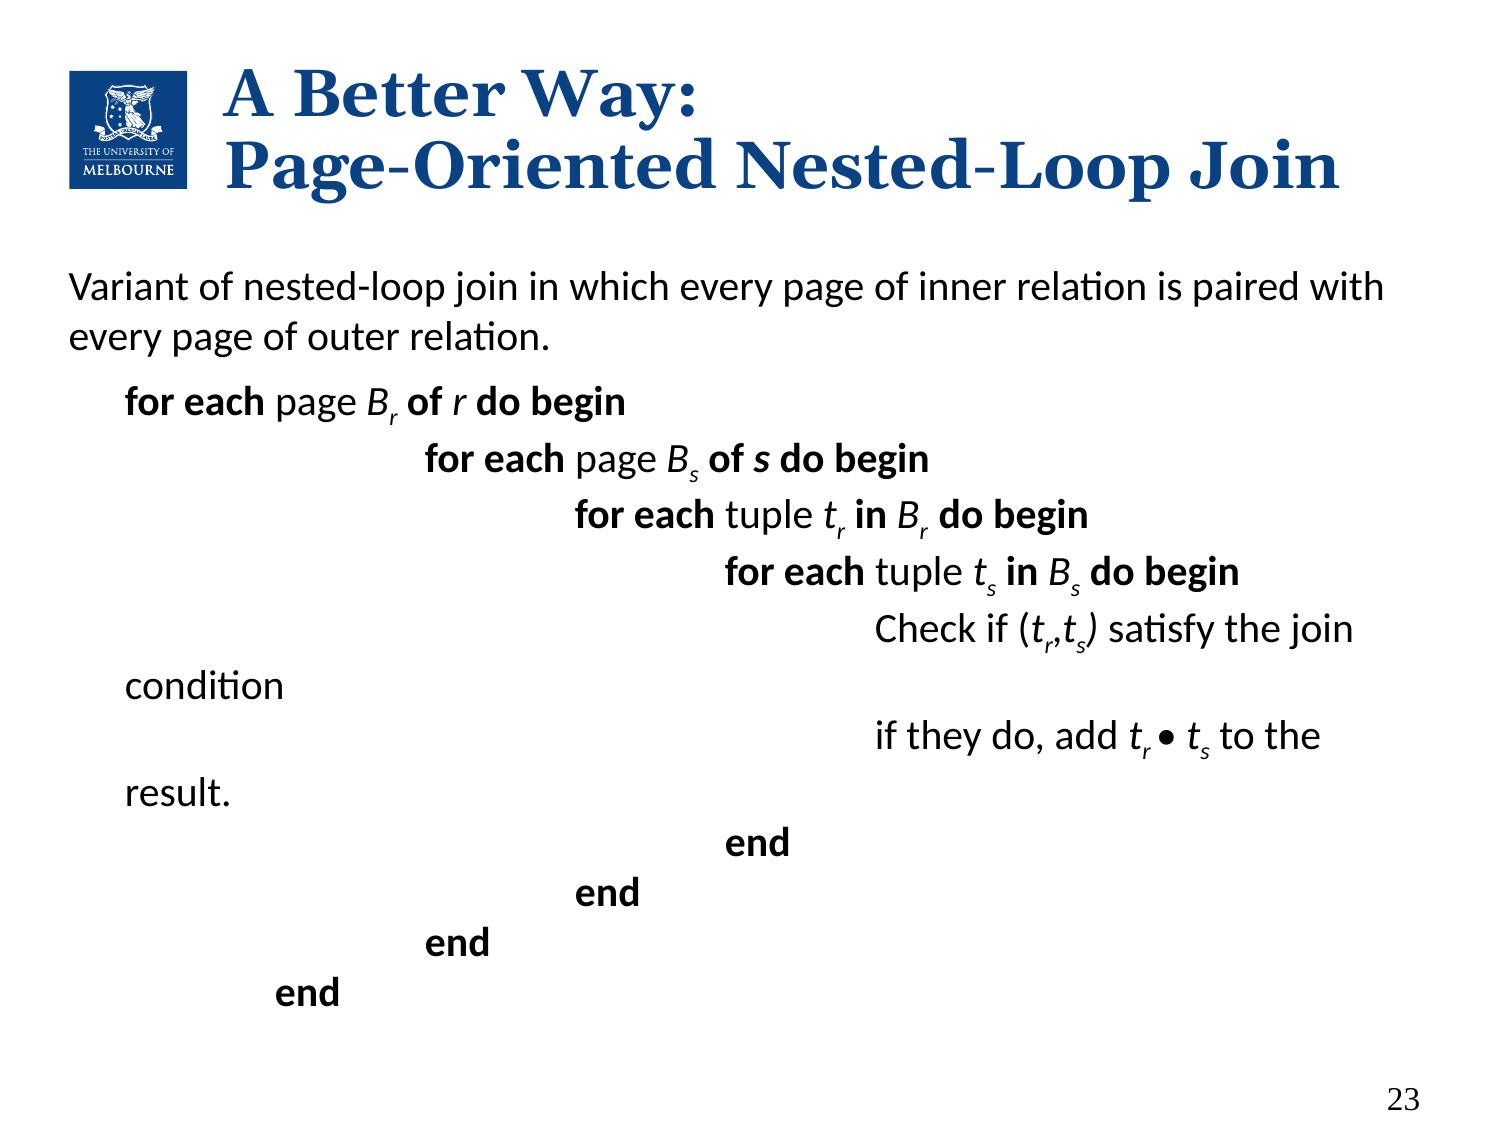

# A Better Way: Page-Oriented Nested-Loop Join
Variant of nested-loop join in which every page of inner relation is paired with every page of outer relation.
	for each page Br of r do begin
		for each page Bs of s do begin
			for each tuple tr in Br  do begin
				for each tuple ts in Bs do begin
					Check if (tr,ts) satisfy the join condition
					if they do, add tr • ts to the result.
				end
			end
		end
	end